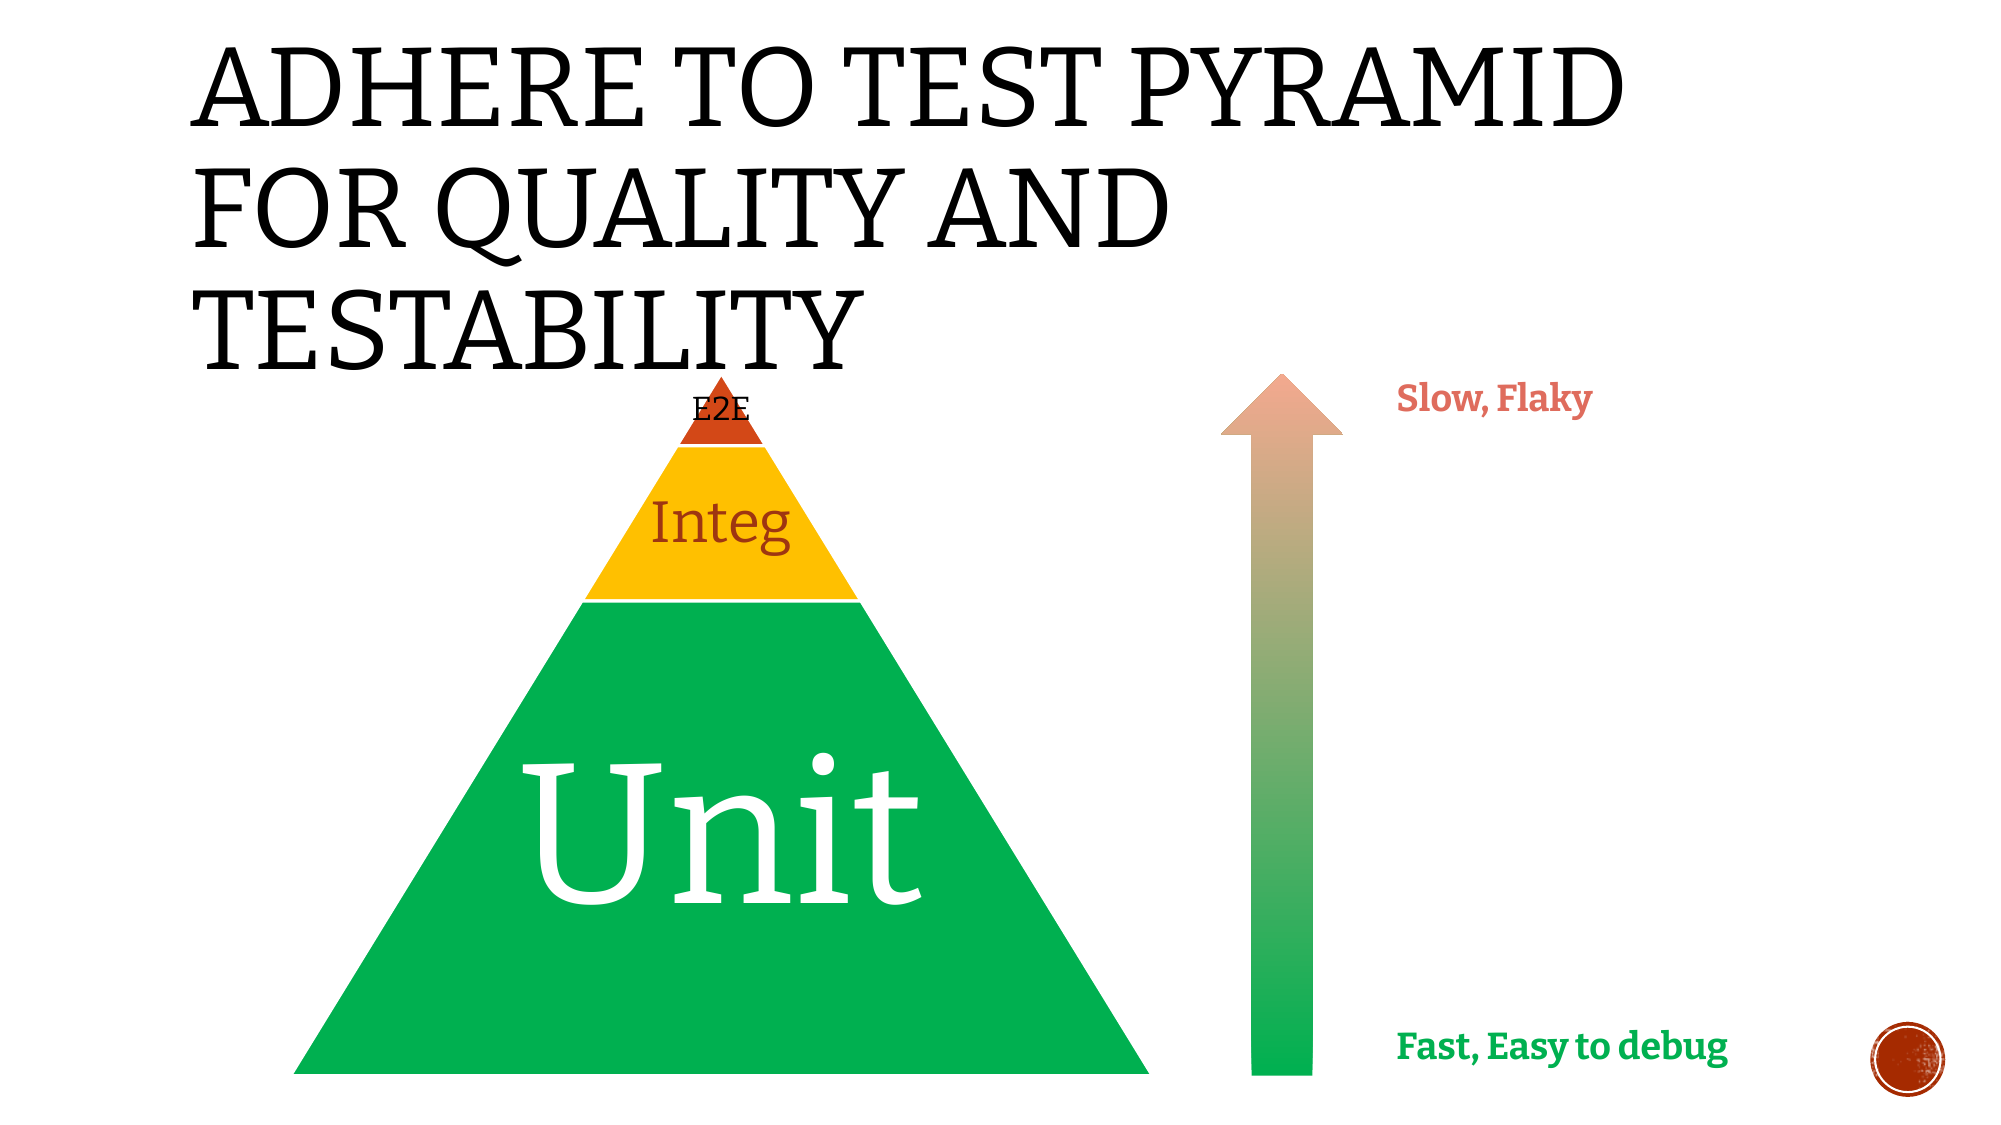

# Adhere to test pyramid for quality and testability
Slow, Flaky

Fast, Easy to debug
E2E
Integ
Unit